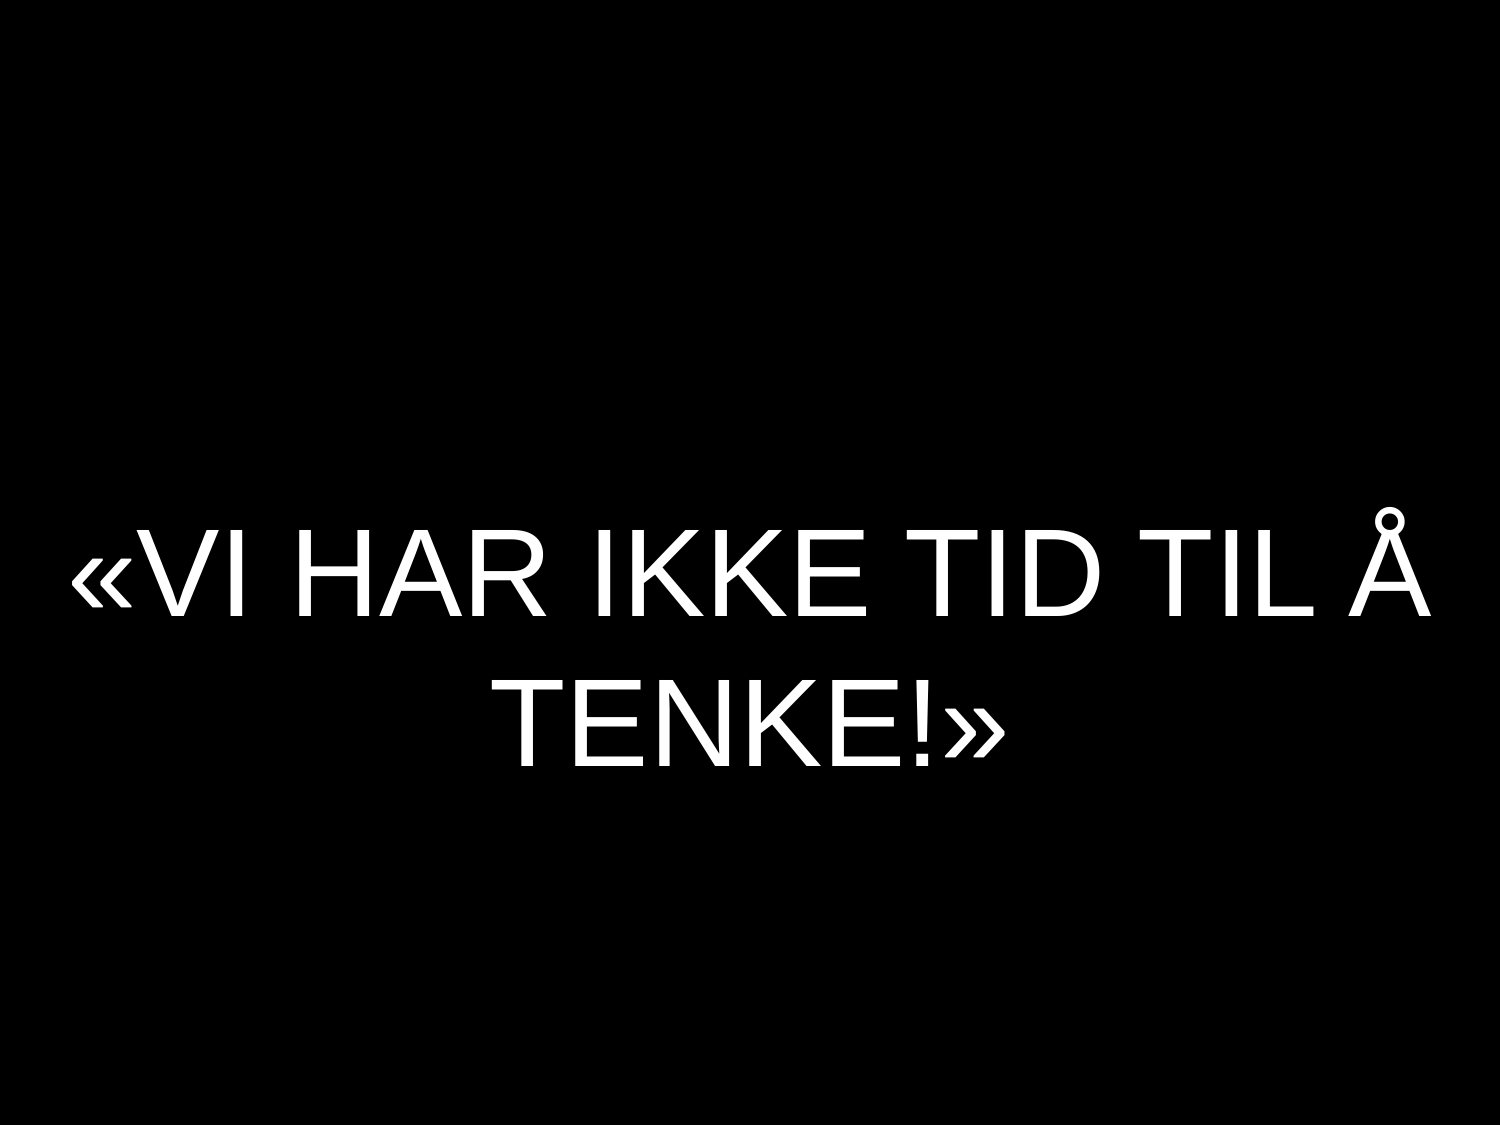

«VI HAR IKKE TID TIL Å TENKE!»